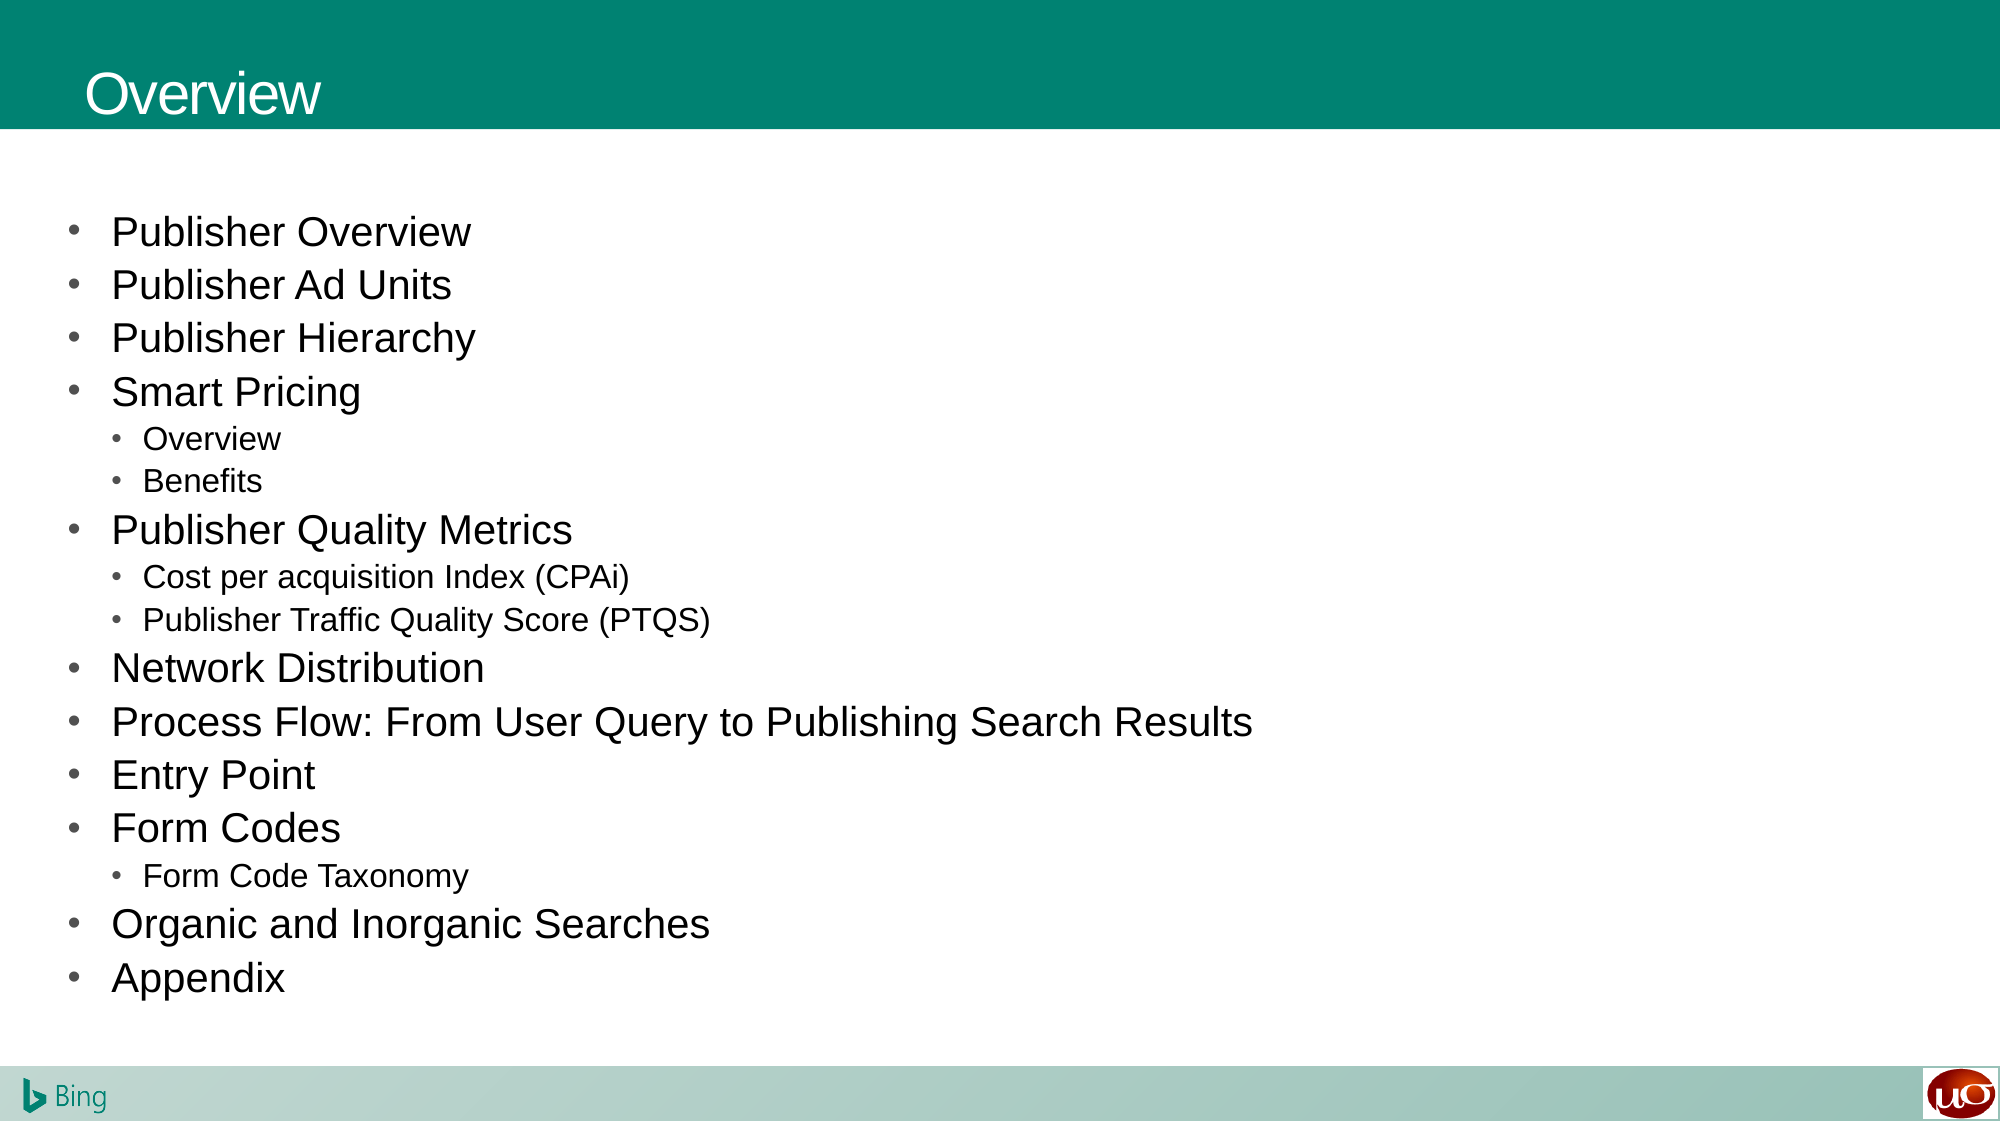

# Overview
Publisher Overview
Publisher Ad Units
Publisher Hierarchy
Smart Pricing
Overview
Benefits
Publisher Quality Metrics
Cost per acquisition Index (CPAi)
Publisher Traffic Quality Score (PTQS)
Network Distribution
Process Flow: From User Query to Publishing Search Results
Entry Point
Form Codes
Form Code Taxonomy
Organic and Inorganic Searches
Appendix